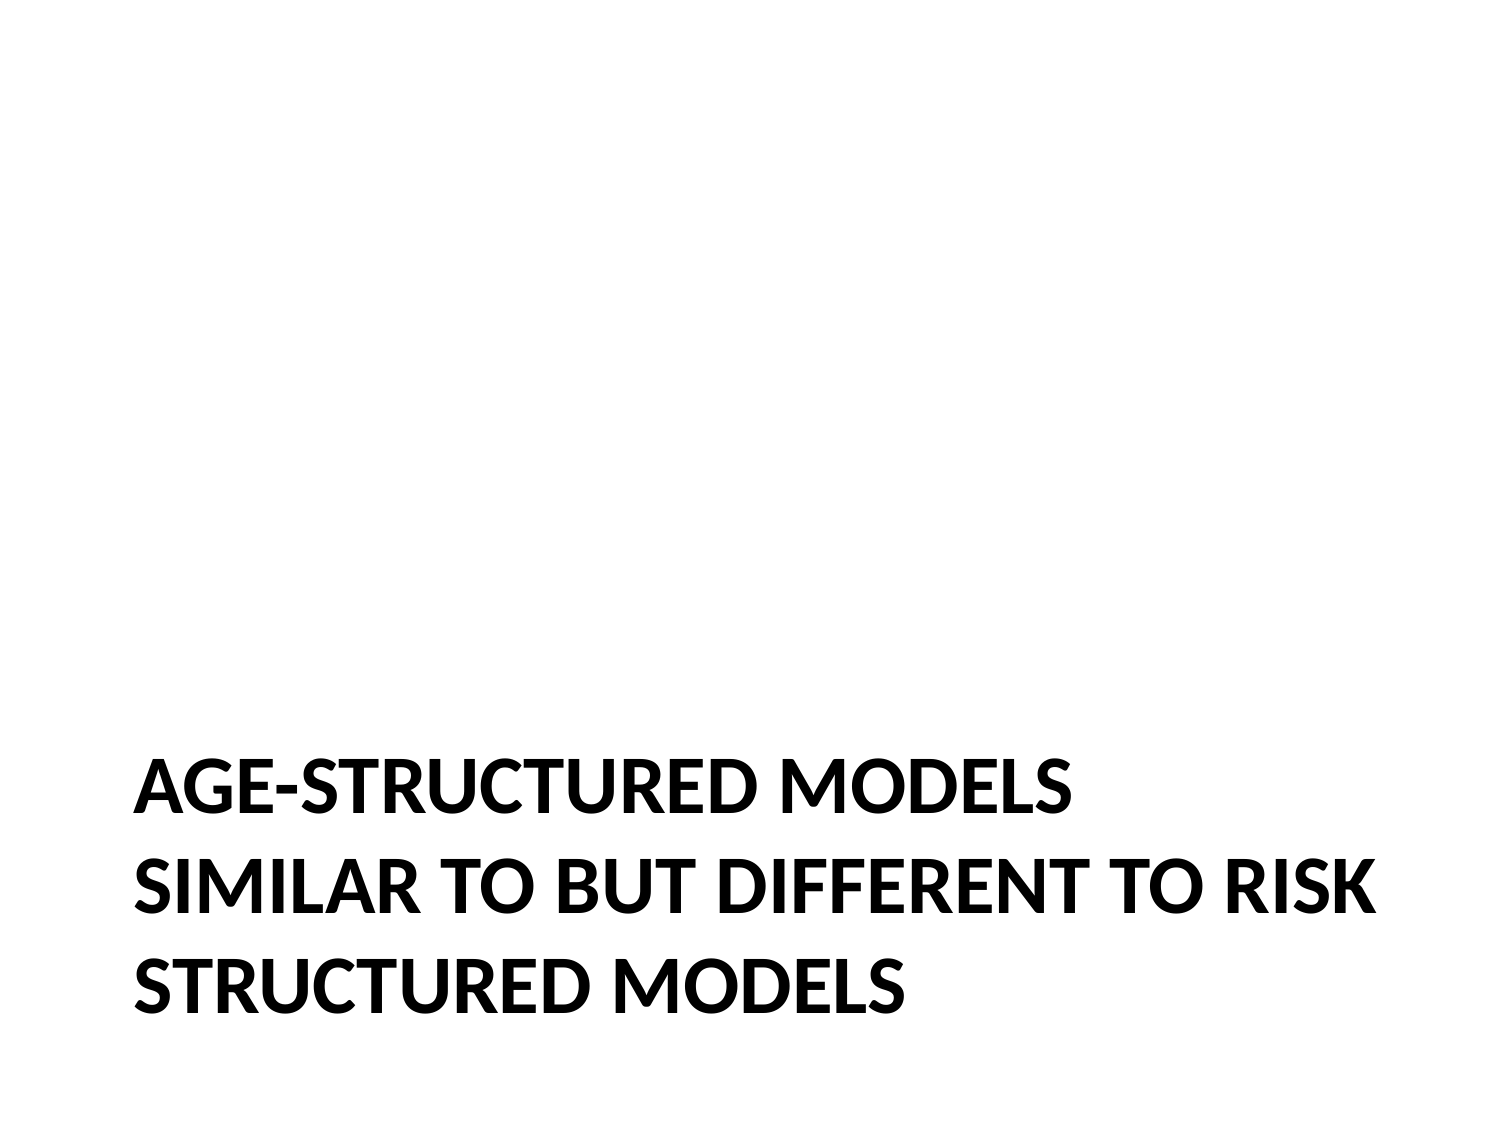

# AGE-STRUCTURED MODELS SIMILAR TO BUT DIFFERENT TO RISK STRUCTURED MODELS